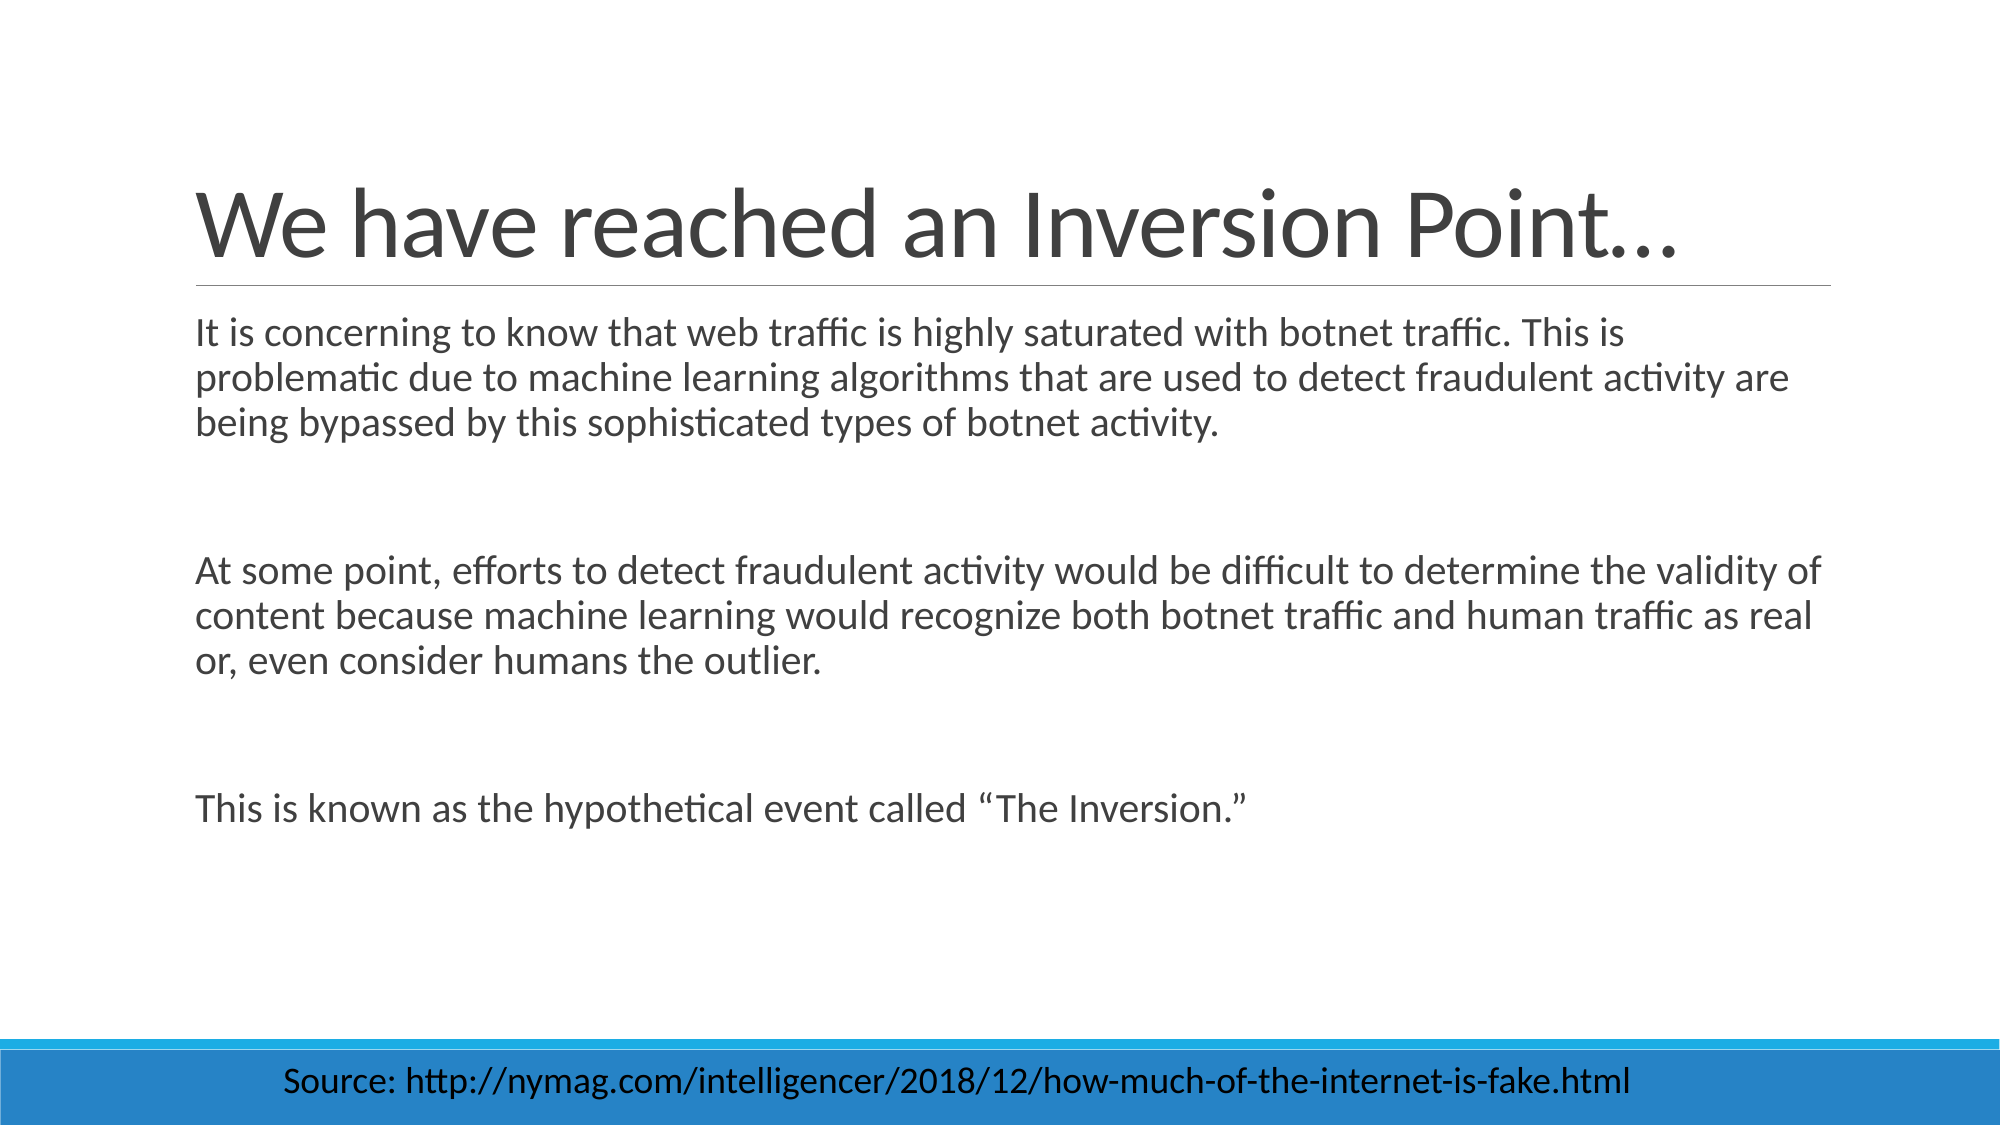

# We have reached an Inversion Point…
It is concerning to know that web traffic is highly saturated with botnet traffic. This is problematic due to machine learning algorithms that are used to detect fraudulent activity are being bypassed by this sophisticated types of botnet activity.

At some point, efforts to detect fraudulent activity would be difficult to determine the validity of content because machine learning would recognize both botnet traffic and human traffic as real or, even consider humans the outlier.

This is known as the hypothetical event called “The Inversion.”
Source: http://nymag.com/intelligencer/2018/12/how-much-of-the-internet-is-fake.html